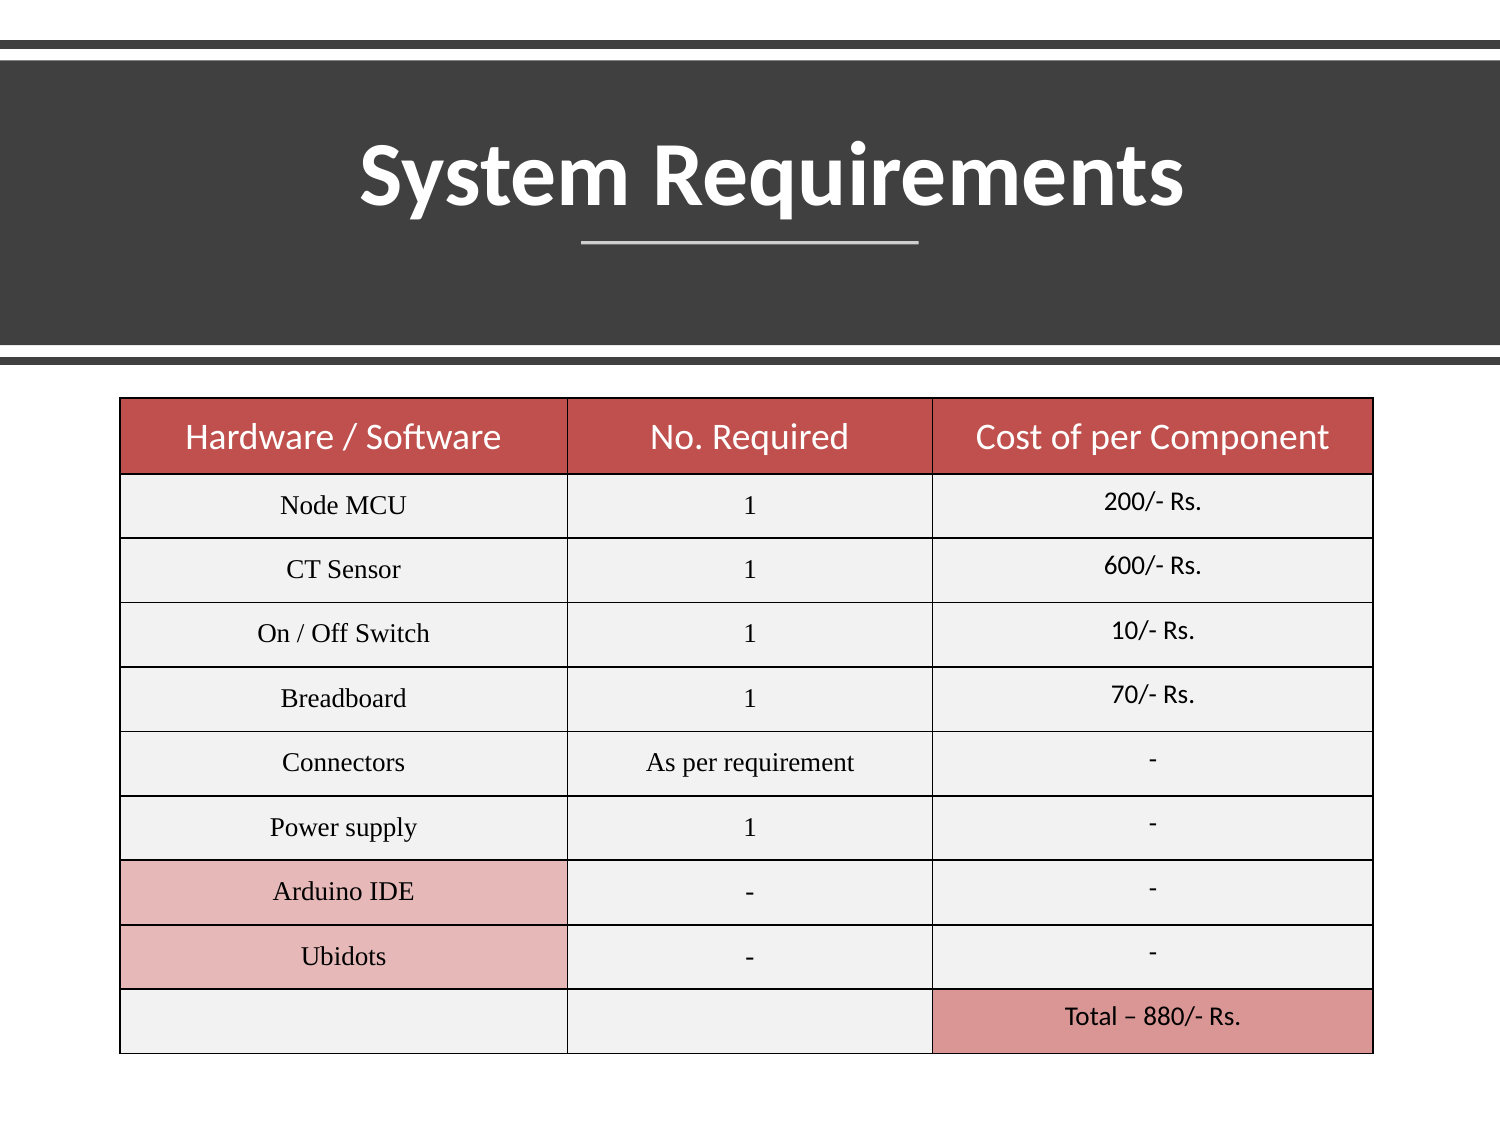

# System Requirements
| Hardware / Software | No. Required | Cost of per Component |
| --- | --- | --- |
| Node MCU | 1 | 200/- Rs. |
| CT Sensor | 1 | 600/- Rs. |
| On / Off Switch | 1 | 10/- Rs. |
| Breadboard | 1 | 70/- Rs. |
| Connectors | As per requirement | - |
| Power supply | 1 | - |
| Arduino IDE | - | - |
| Ubidots | - | - |
|  |  | Total – 880/- Rs. |